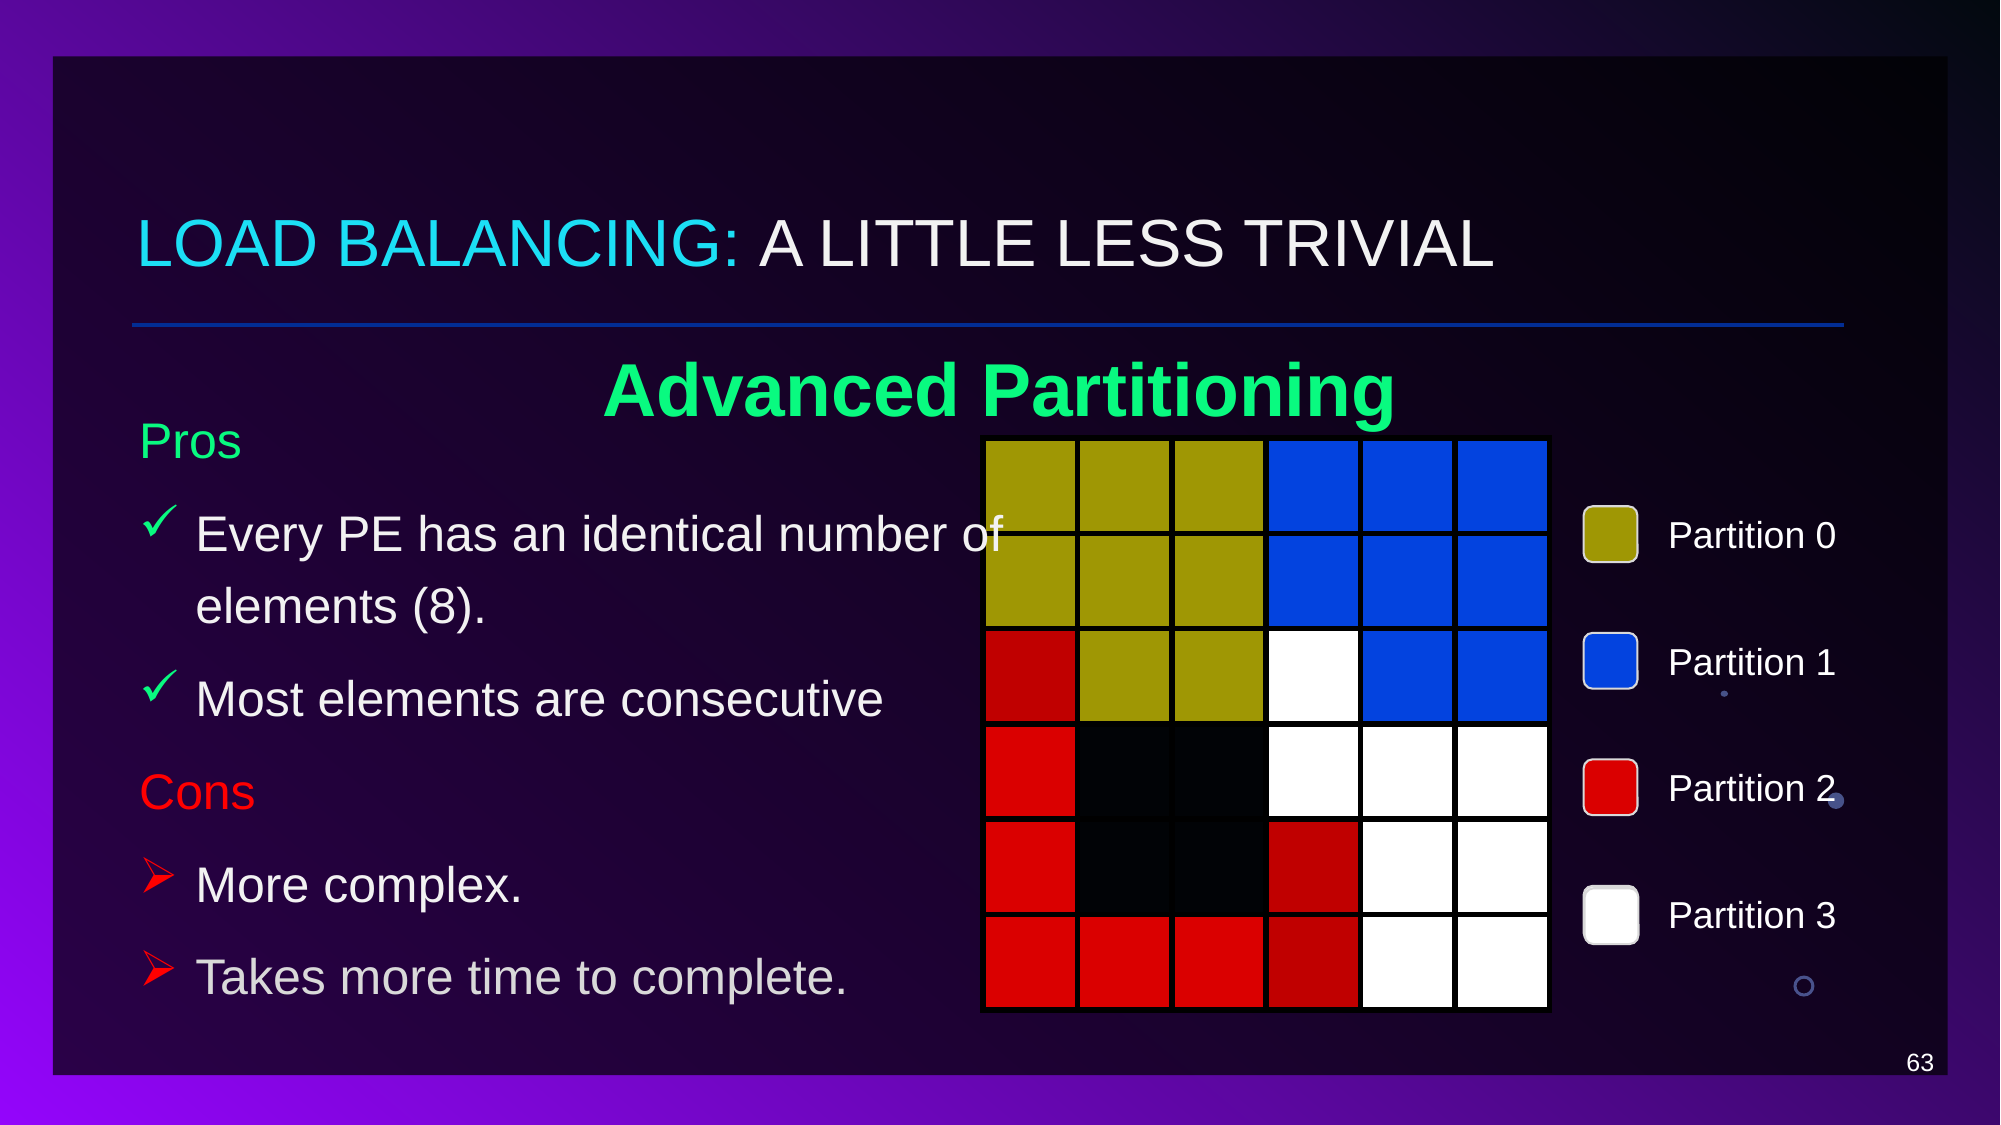

# Load Balancing: A little less Trivial
Advanced Partitioning
Pros
Every PE has an identical number of elements (8).
Most elements are consecutive
Cons
More complex.
Takes more time to complete.
|  |  |  |  |  |  |
| --- | --- | --- | --- | --- | --- |
|  |  |  |  |  |  |
|  |  |  |  |  |  |
|  |  |  |  |  |  |
|  |  |  |  |  |  |
|  |  |  |  |  |  |
|  |  |  |  |  |  |
| --- | --- | --- | --- | --- | --- |
|  |  |  |  |  |  |
|  |  |  |  |  |  |
|  |  |  |  |  |  |
|  |  |  |  |  |  |
|  |  |  |  |  |  |
Partition 0

Partition 1

Partition 2

Partition 3

63